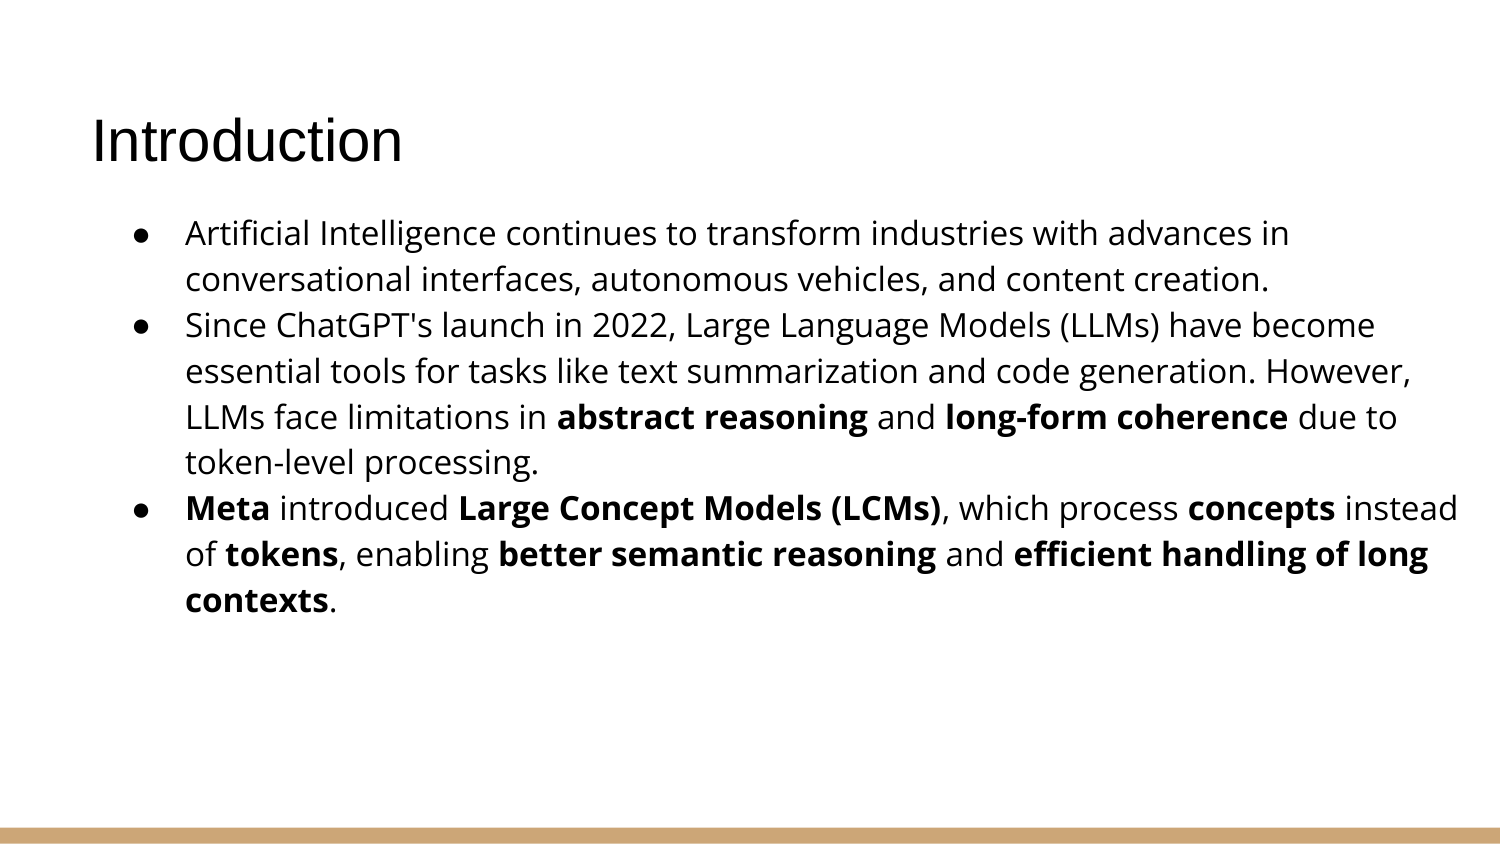

# Introduction
Artificial Intelligence continues to transform industries with advances in conversational interfaces, autonomous vehicles, and content creation.
Since ChatGPT's launch in 2022, Large Language Models (LLMs) have become essential tools for tasks like text summarization and code generation. However, LLMs face limitations in abstract reasoning and long-form coherence due to token-level processing.
Meta introduced Large Concept Models (LCMs), which process concepts instead of tokens, enabling better semantic reasoning and efficient handling of long contexts.